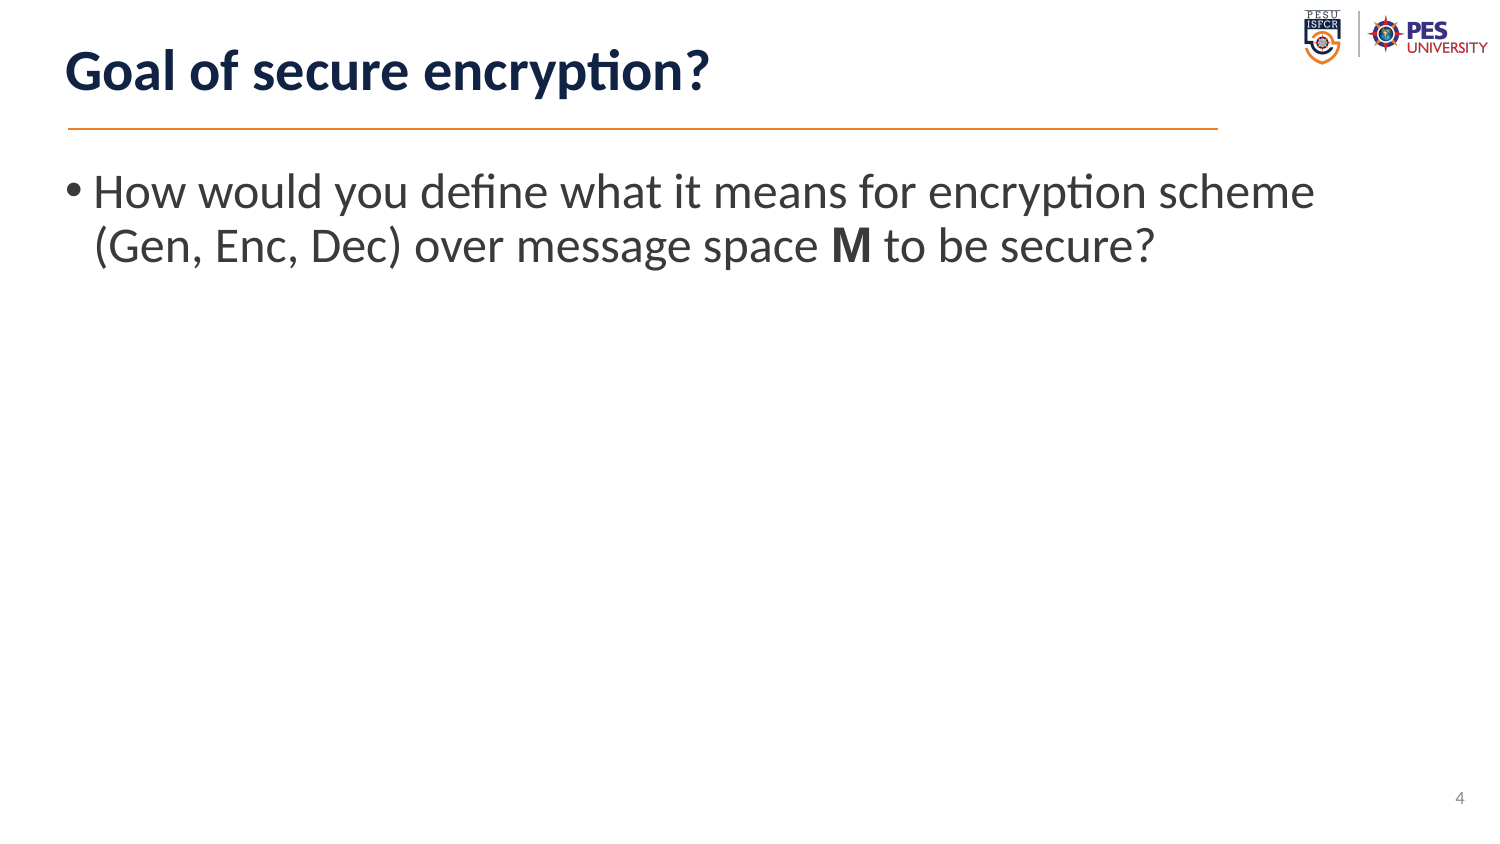

# Goal of secure encryption?
How would you define what it means for encryption scheme (Gen, Enc, Dec) over message space M to be secure?

4